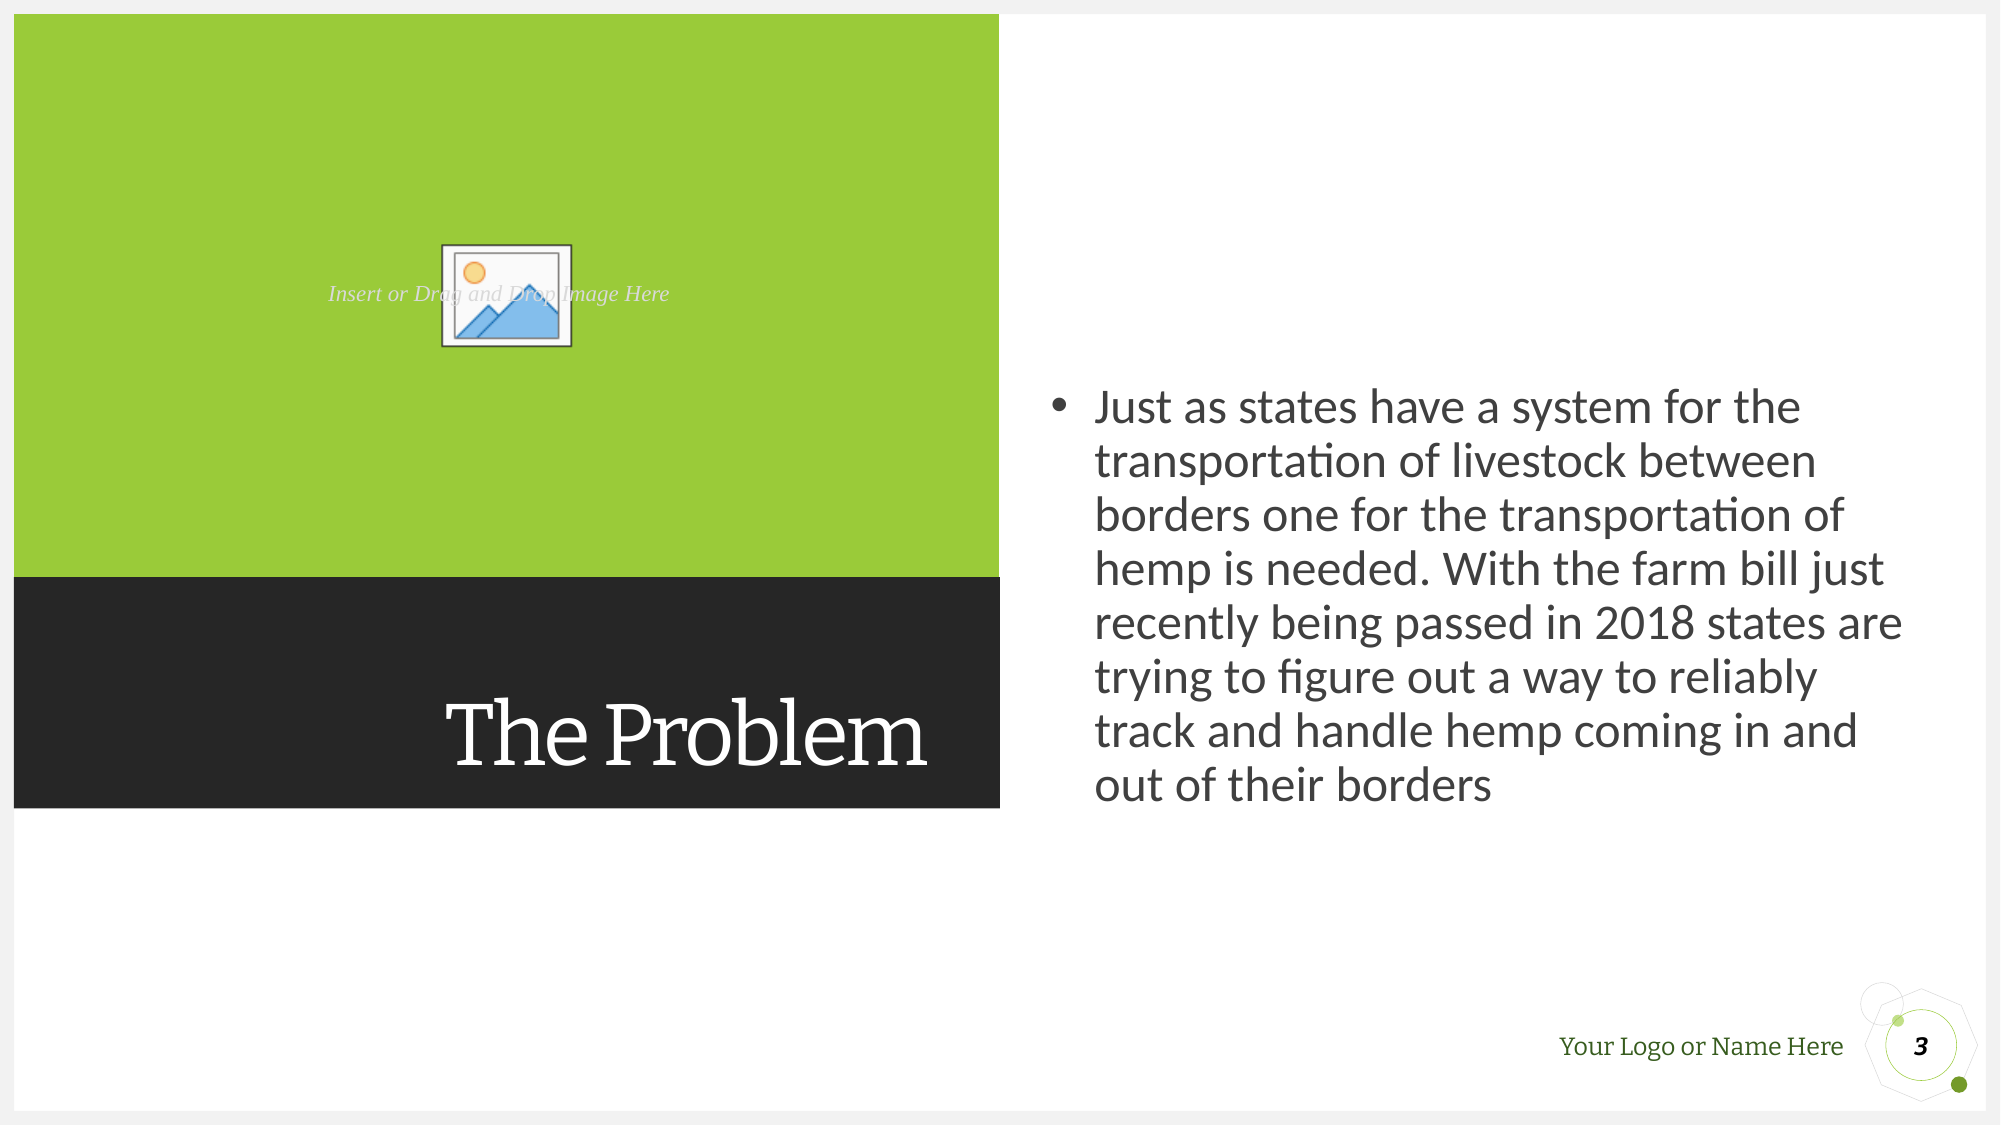

Just as states have a system for the transportation of livestock between borders one for the transportation of hemp is needed. With the farm bill just recently being passed in 2018 states are trying to figure out a way to reliably track and handle hemp coming in and out of their borders
# The Problem

3